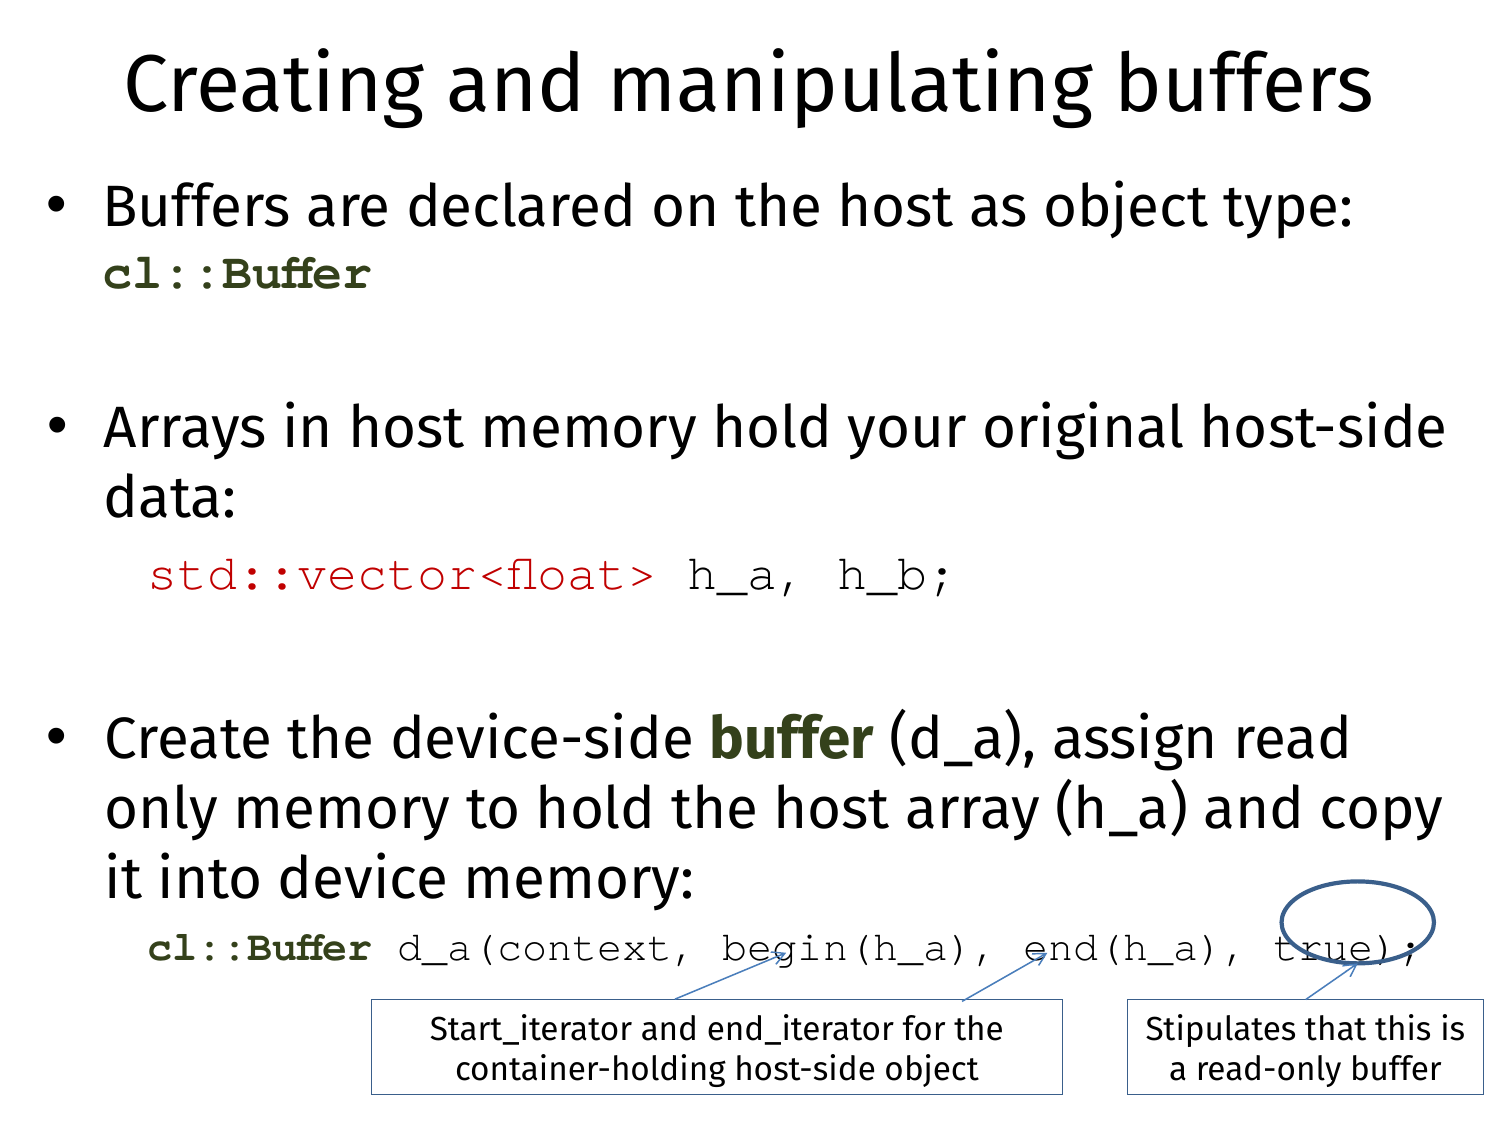

# Creating and manipulating buffers
Buffers are declared on the host as object type: cl::Buffer

Arrays in host memory hold your original host-side data:
std::vector<float> h_a, h_b;

Create the device-side buffer (d_a), assign read only memory to hold the host array (h_a) and copy it into device memory:
cl::Buffer d_a(context, begin(h_a), end(h_a), true);

Start_iterator and end_iterator for the container-holding host-side object
Stipulates that this is a read-only buffer